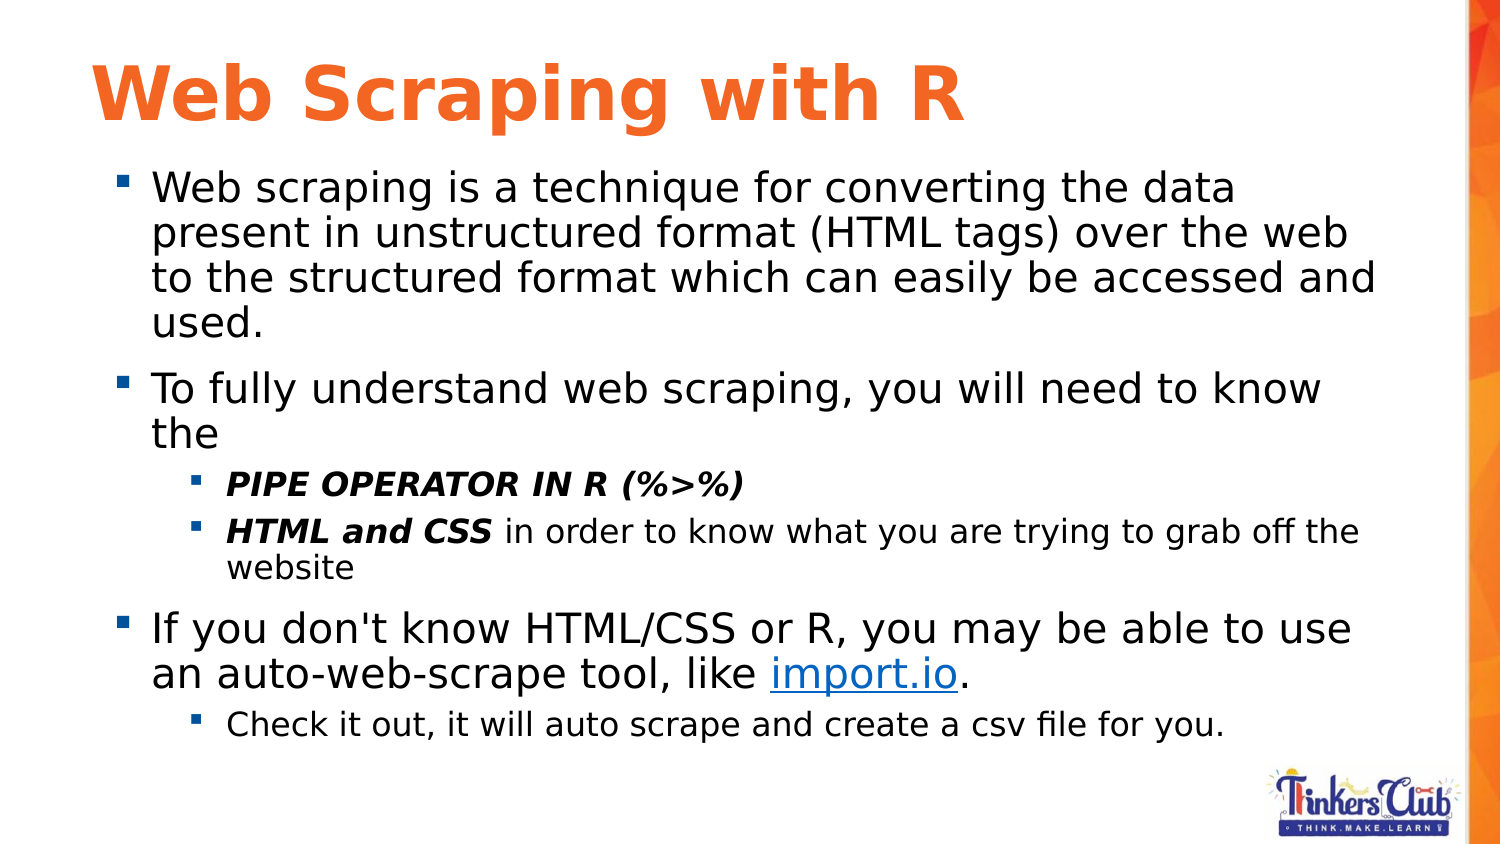

Web Scraping with R
Web scraping is a technique for converting the data present in unstructured format (HTML tags) over the web to the structured format which can easily be accessed and used.
To fully understand web scraping, you will need to know the
PIPE OPERATOR IN R (%>%)
HTML and CSS in order to know what you are trying to grab off the website
If you don't know HTML/CSS or R, you may be able to use an auto-web-scrape tool, like import.io.
Check it out, it will auto scrape and create a csv file for you.